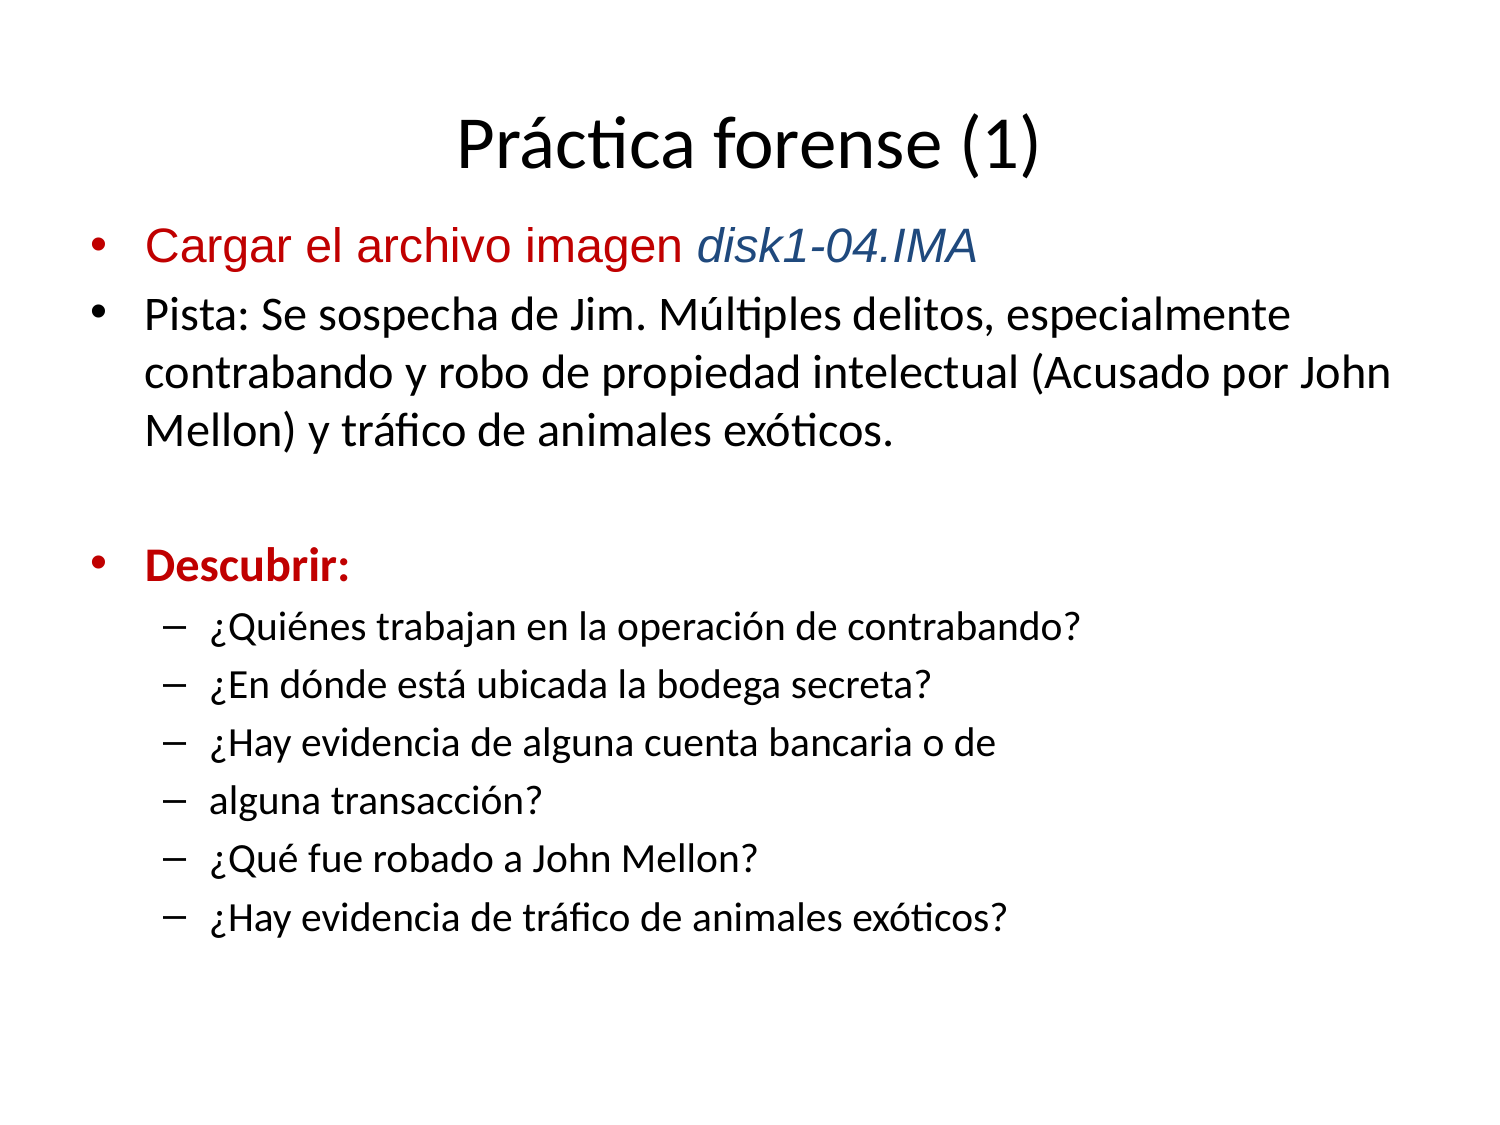

# Práctica forense (1)
Cargar el archivo imagen disk1-04.IMA
Pista: Se sospecha de Jim. Múltiples delitos, especialmente contrabando y robo de propiedad intelectual (Acusado por John Mellon) y tráfico de animales exóticos.

Descubrir:
¿Quiénes trabajan en la operación de contrabando?
¿En dónde está ubicada la bodega secreta?
¿Hay evidencia de alguna cuenta bancaria o de
alguna transacción?
¿Qué fue robado a John Mellon?
¿Hay evidencia de tráfico de animales exóticos?